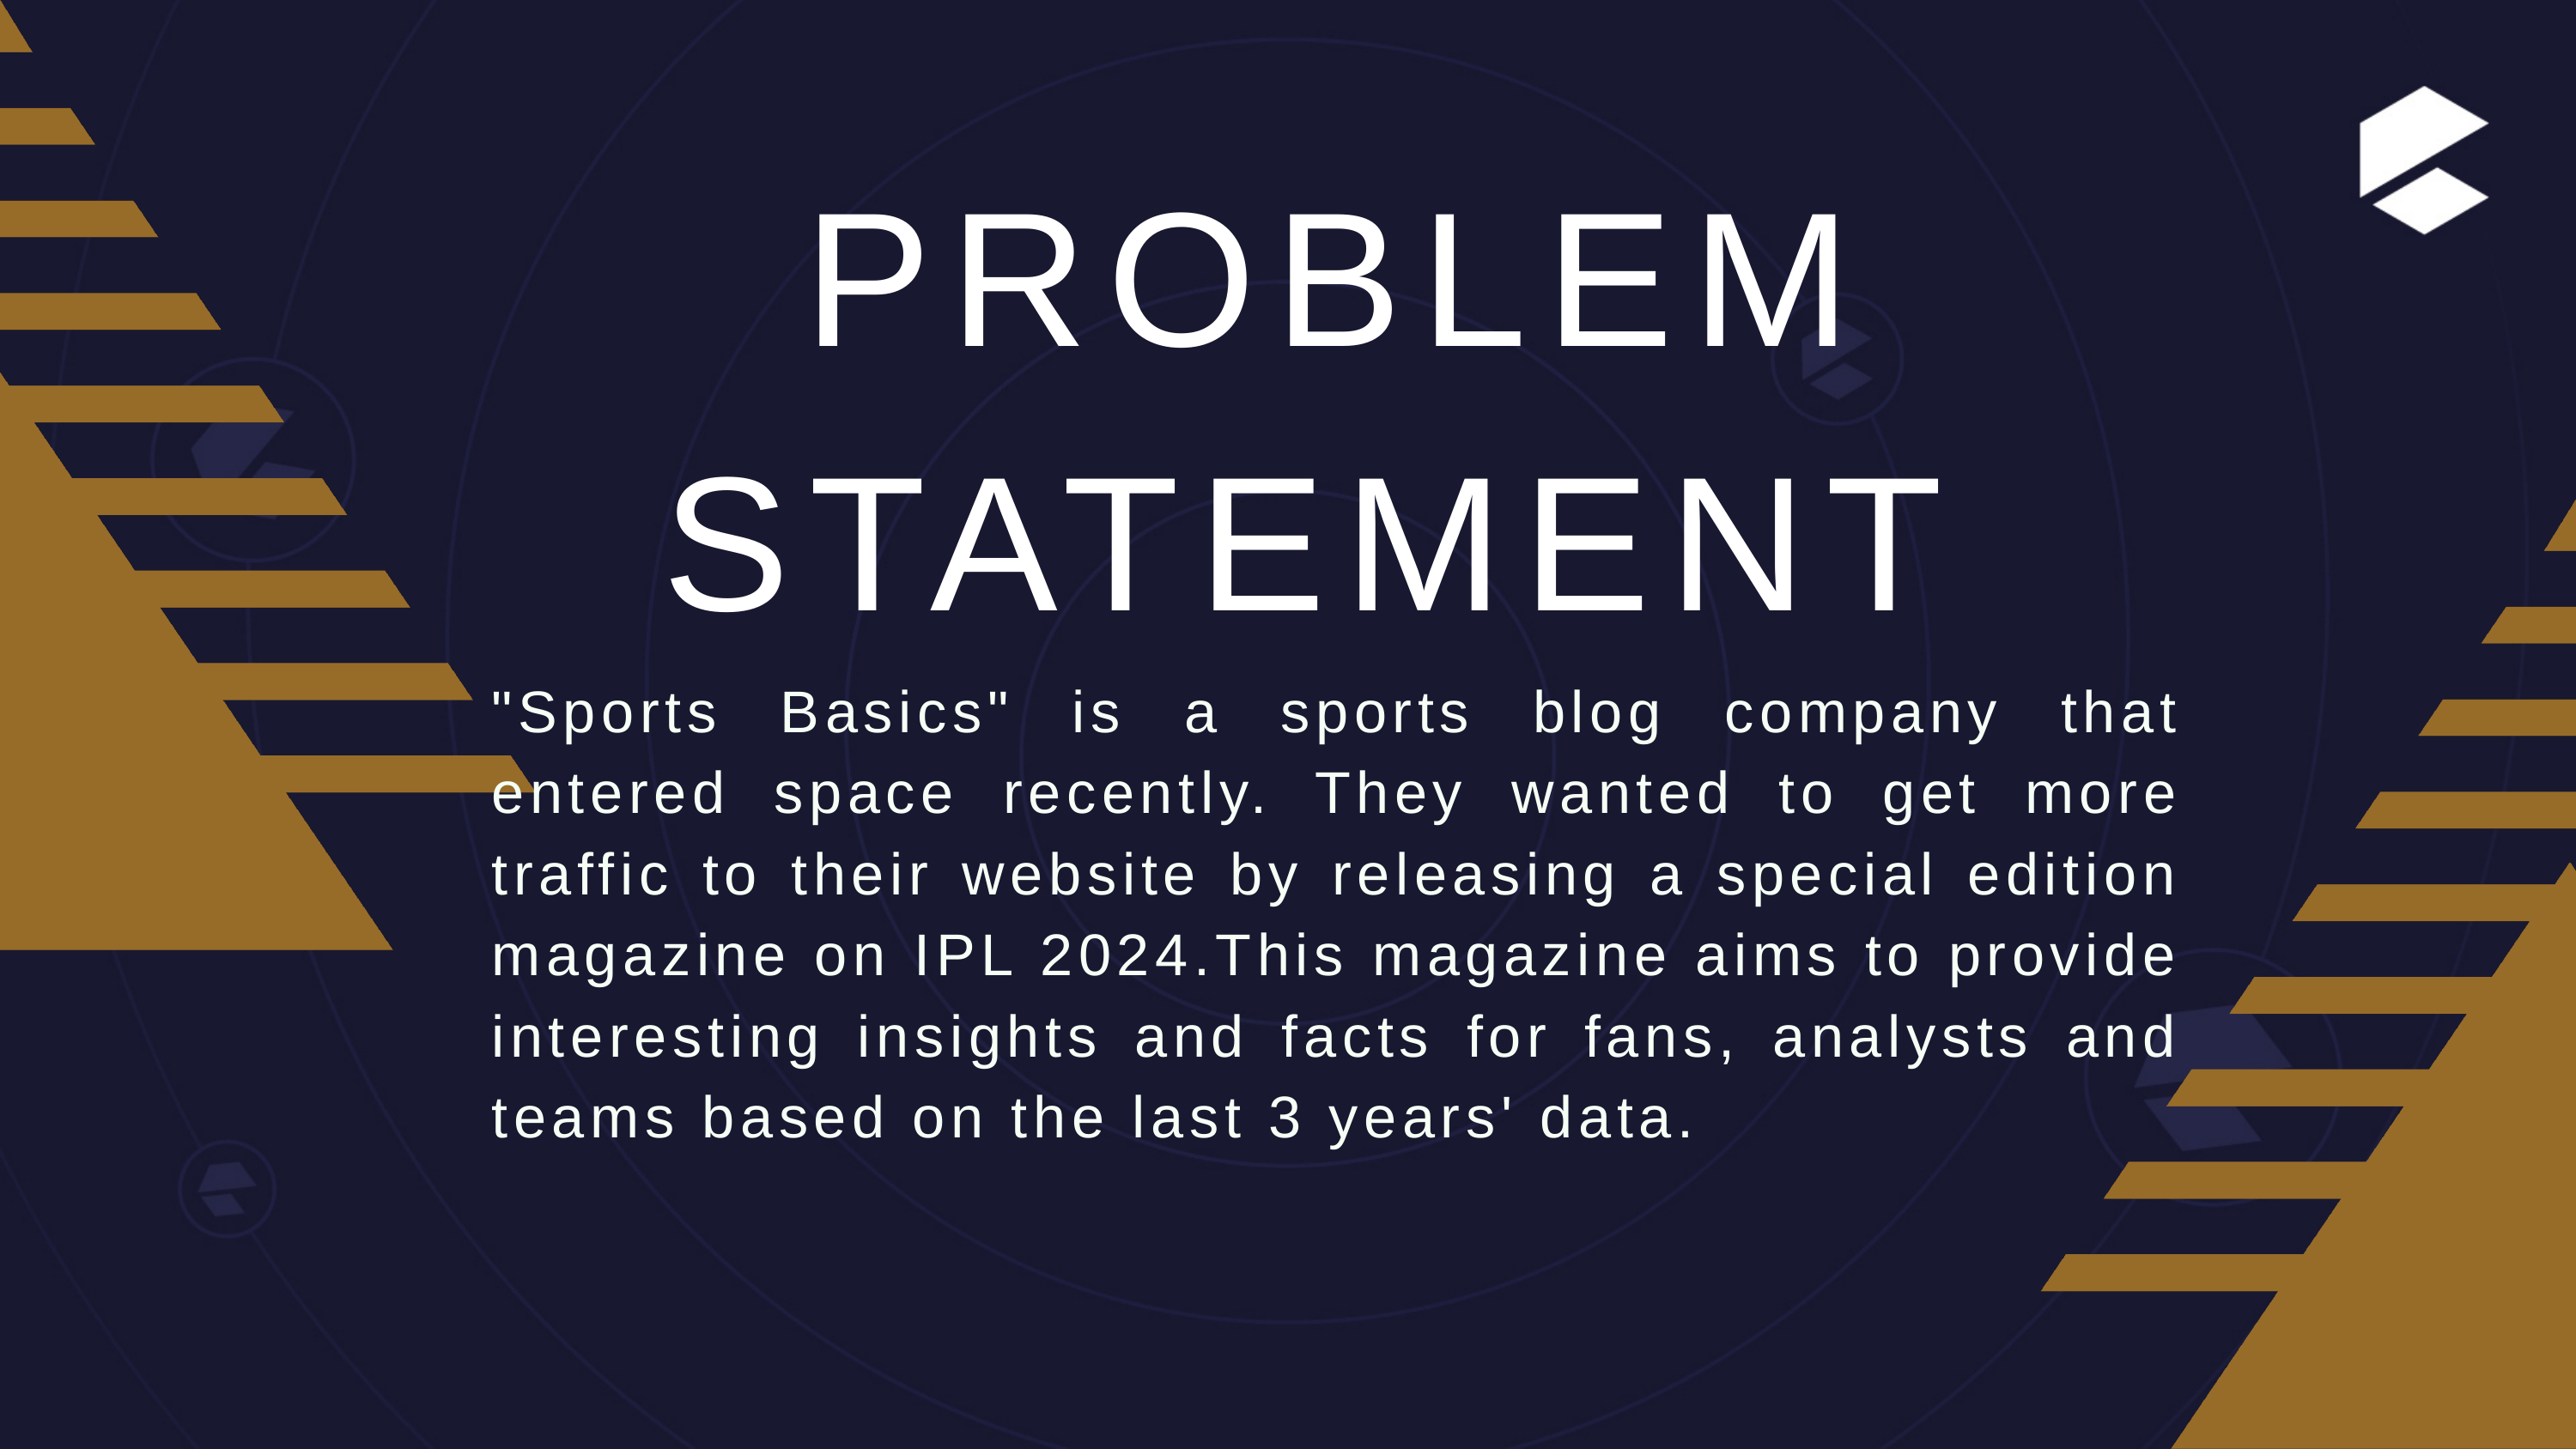

PROBLEM STATEMENT

"Sports Basics" is a sports blog company that entered space recently. They wanted to get more traffic to their website by releasing a special edition magazine on IPL 2024.This magazine aims to provide interesting insights and facts for fans, analysts and teams based on the last 3 years' data.